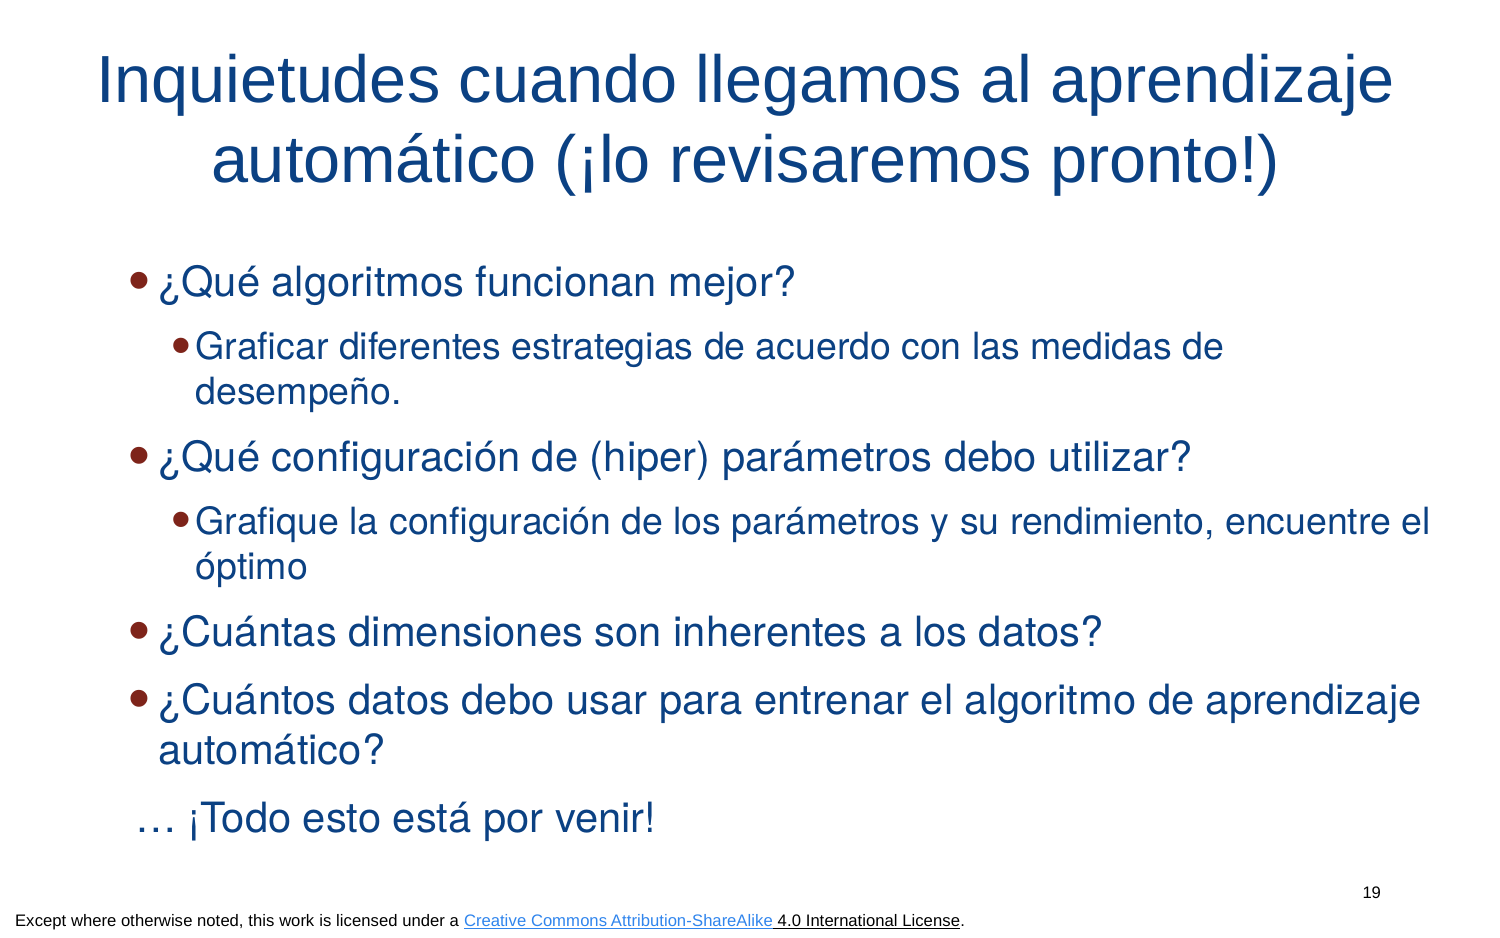

# Inquietudes cuando llegamos al aprendizaje automático (¡lo revisaremos pronto!)
¿Qué algoritmos funcionan mejor?
Graficar diferentes estrategias de acuerdo con las medidas de desempeño.
¿Qué configuración de (hiper) parámetros debo utilizar?
Grafique la configuración de los parámetros y su rendimiento, encuentre el óptimo
¿Cuántas dimensiones son inherentes a los datos?
¿Cuántos datos debo usar para entrenar el algoritmo de aprendizaje automático?
… ¡Todo esto está por venir!
19